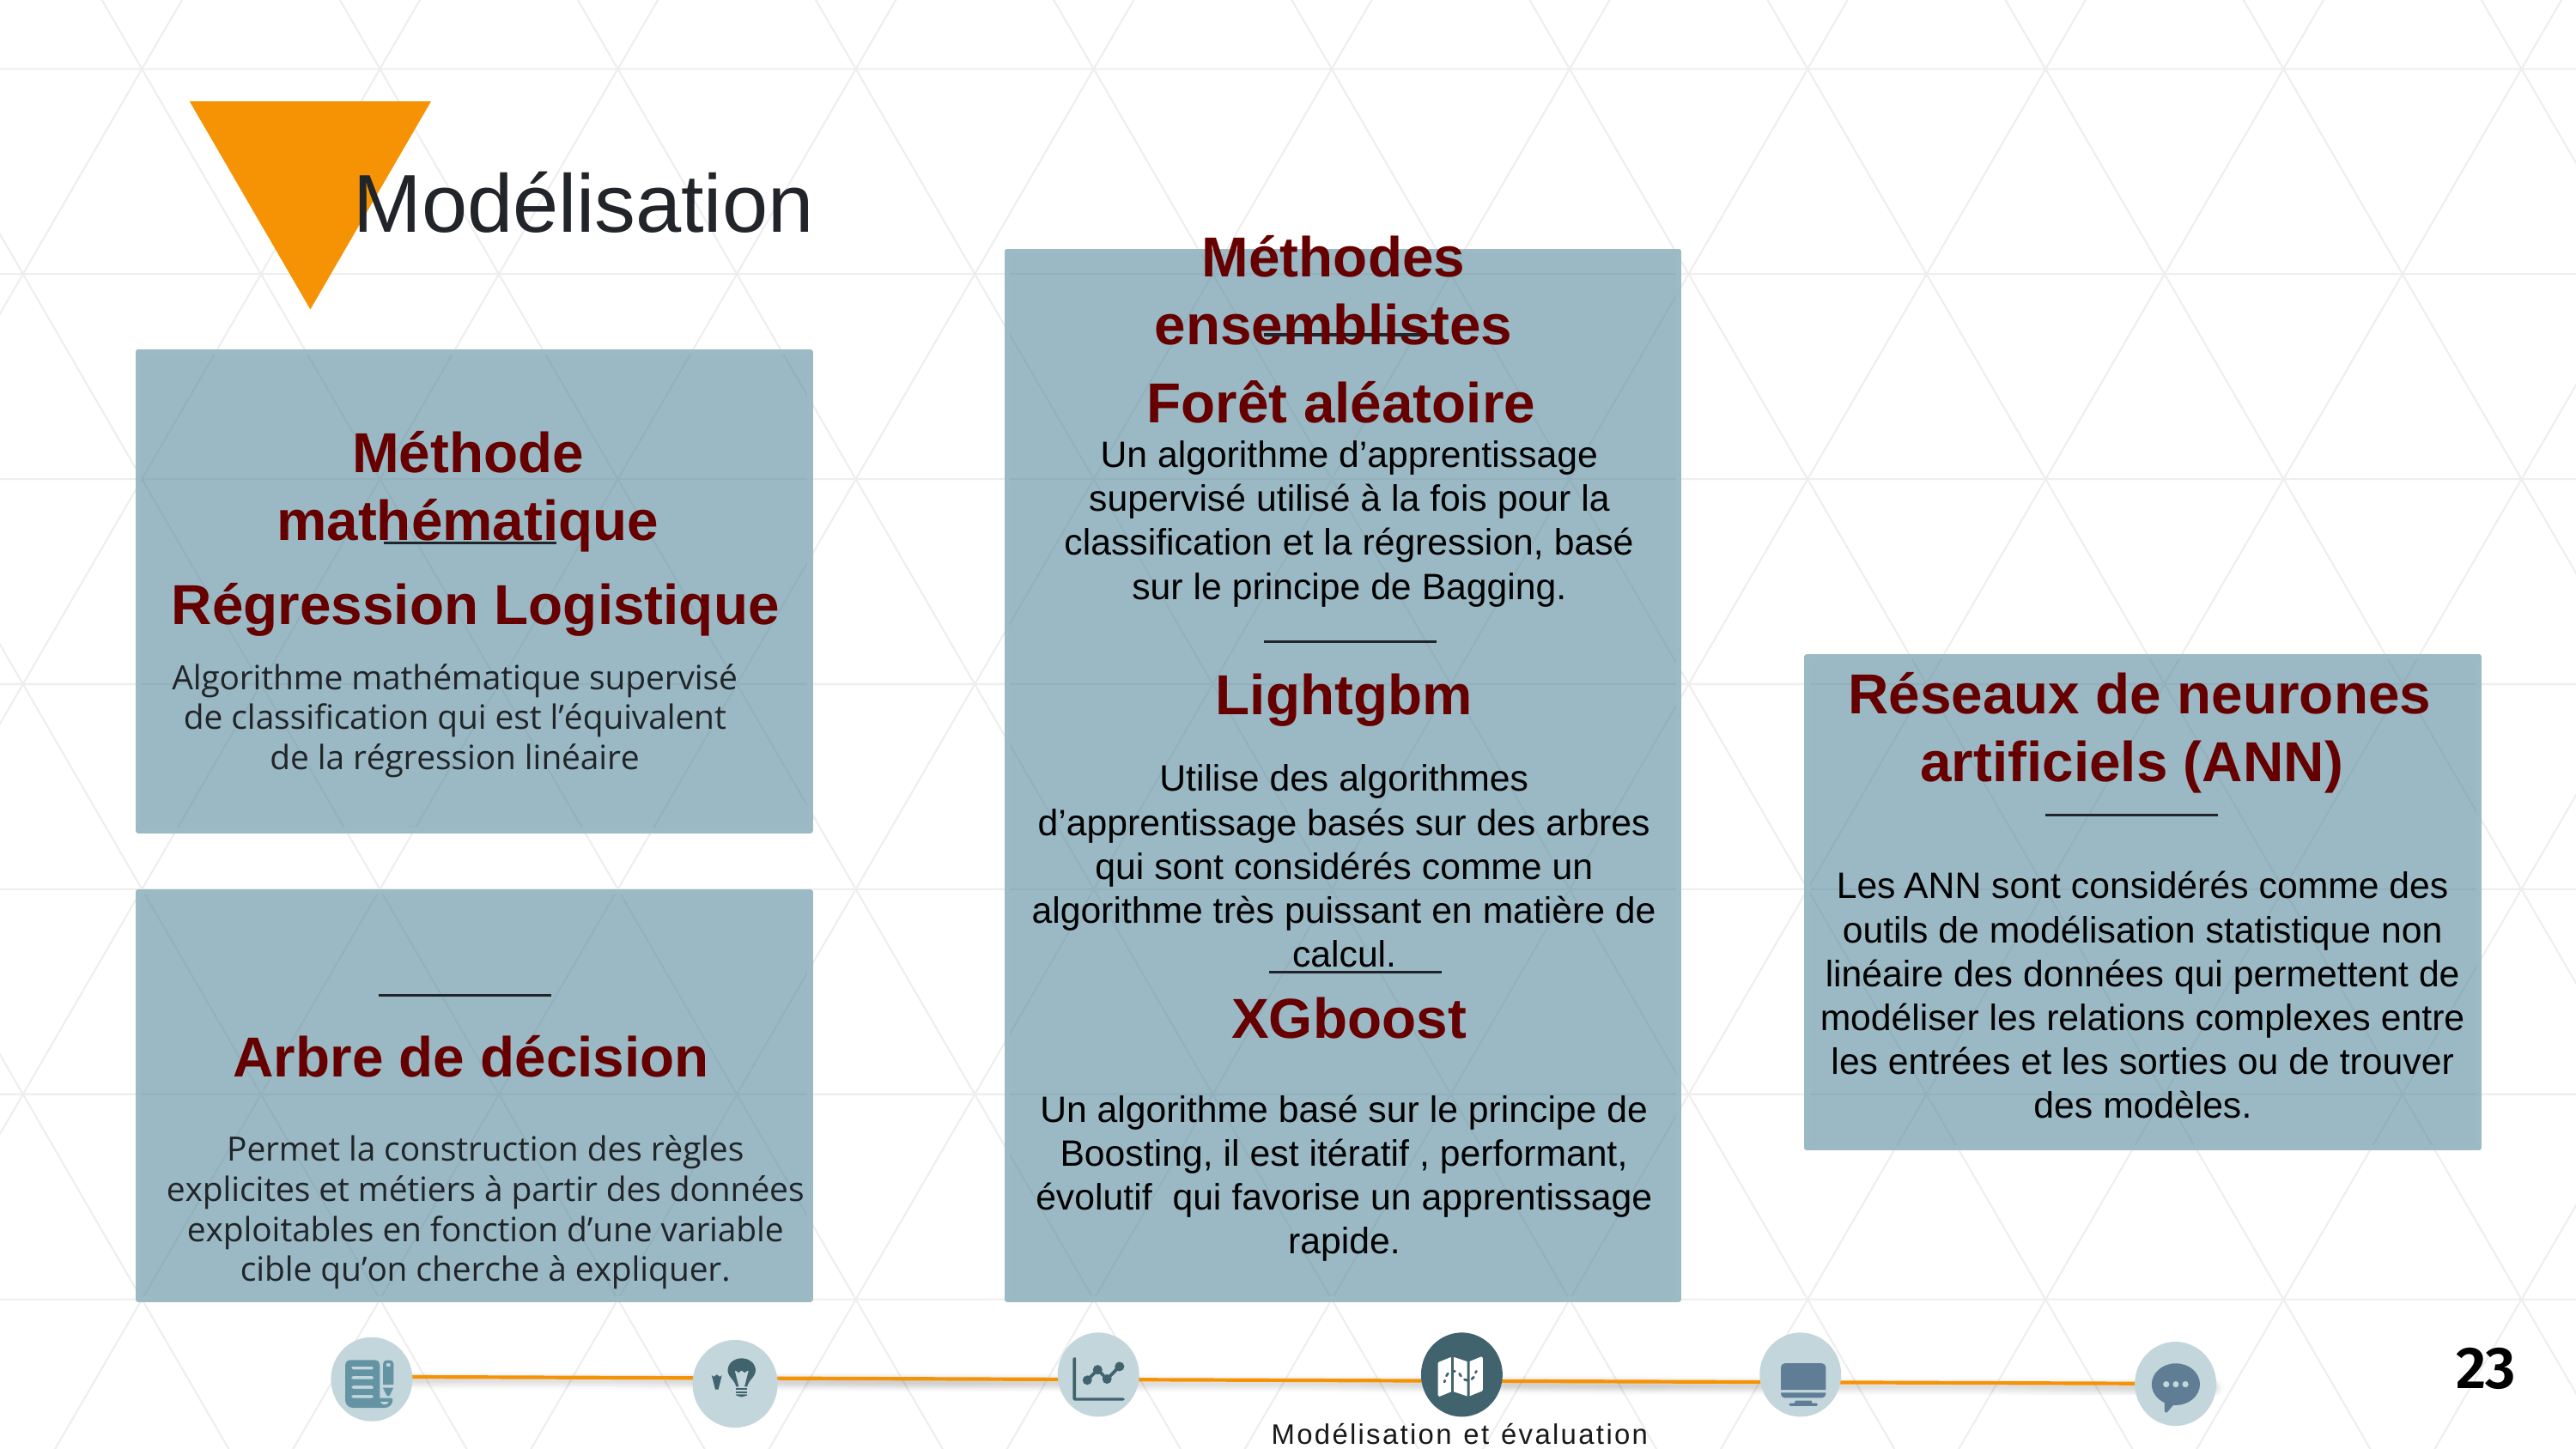

Modélisation

Méthodes ensemblistes

 Forêt aléatoire

Un algorithme d’apprentissage supervisé utilisé à la fois pour la classification et la régression, basé sur le principe de Bagging.
Méthode mathématique
 Régression Logistique

Algorithme mathématique supervisé de classification qui est l’équivalent de la régression linéaire

 Lightgbm

 Réseaux de neurones artificiels (ANN)

Utilise des algorithmes d’apprentissage basés sur des arbres qui sont considérés comme un algorithme très puissant en matière de calcul.
Les ANN sont considérés comme des outils de modélisation statistique non
linéaire des données qui permettent de modéliser les relations complexes entre
les entrées et les sorties ou de trouver des modèles.

 XGboost

 Arbre de décision

Un algorithme basé sur le principe de Boosting, il est itératif , performant, évolutif  qui favorise un apprentissage rapide.
Permet la construction des règles explicites et métiers à partir des données exploitables en fonction d’une variable cible qu’on cherche à expliquer.
23

Modélisation et évaluation